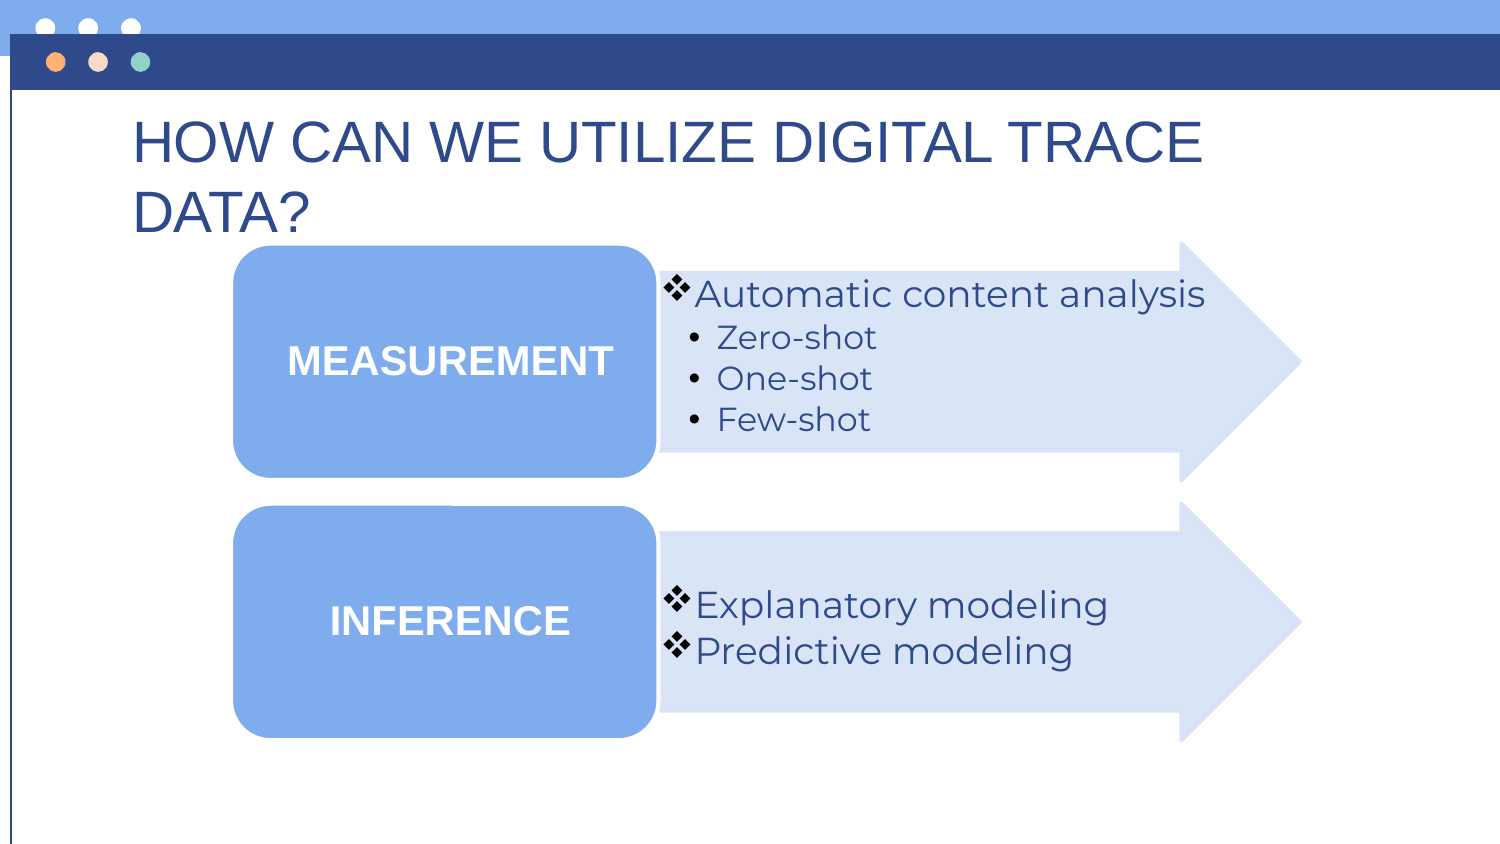

# HOW CAN WE UTILIZE DIGITAL TRACE DATA?

Automatic content analysis
Zero-shot
One-shot
Few-shot
MEASUREMENT

Explanatory modeling
Predictive modeling
INFERENCE